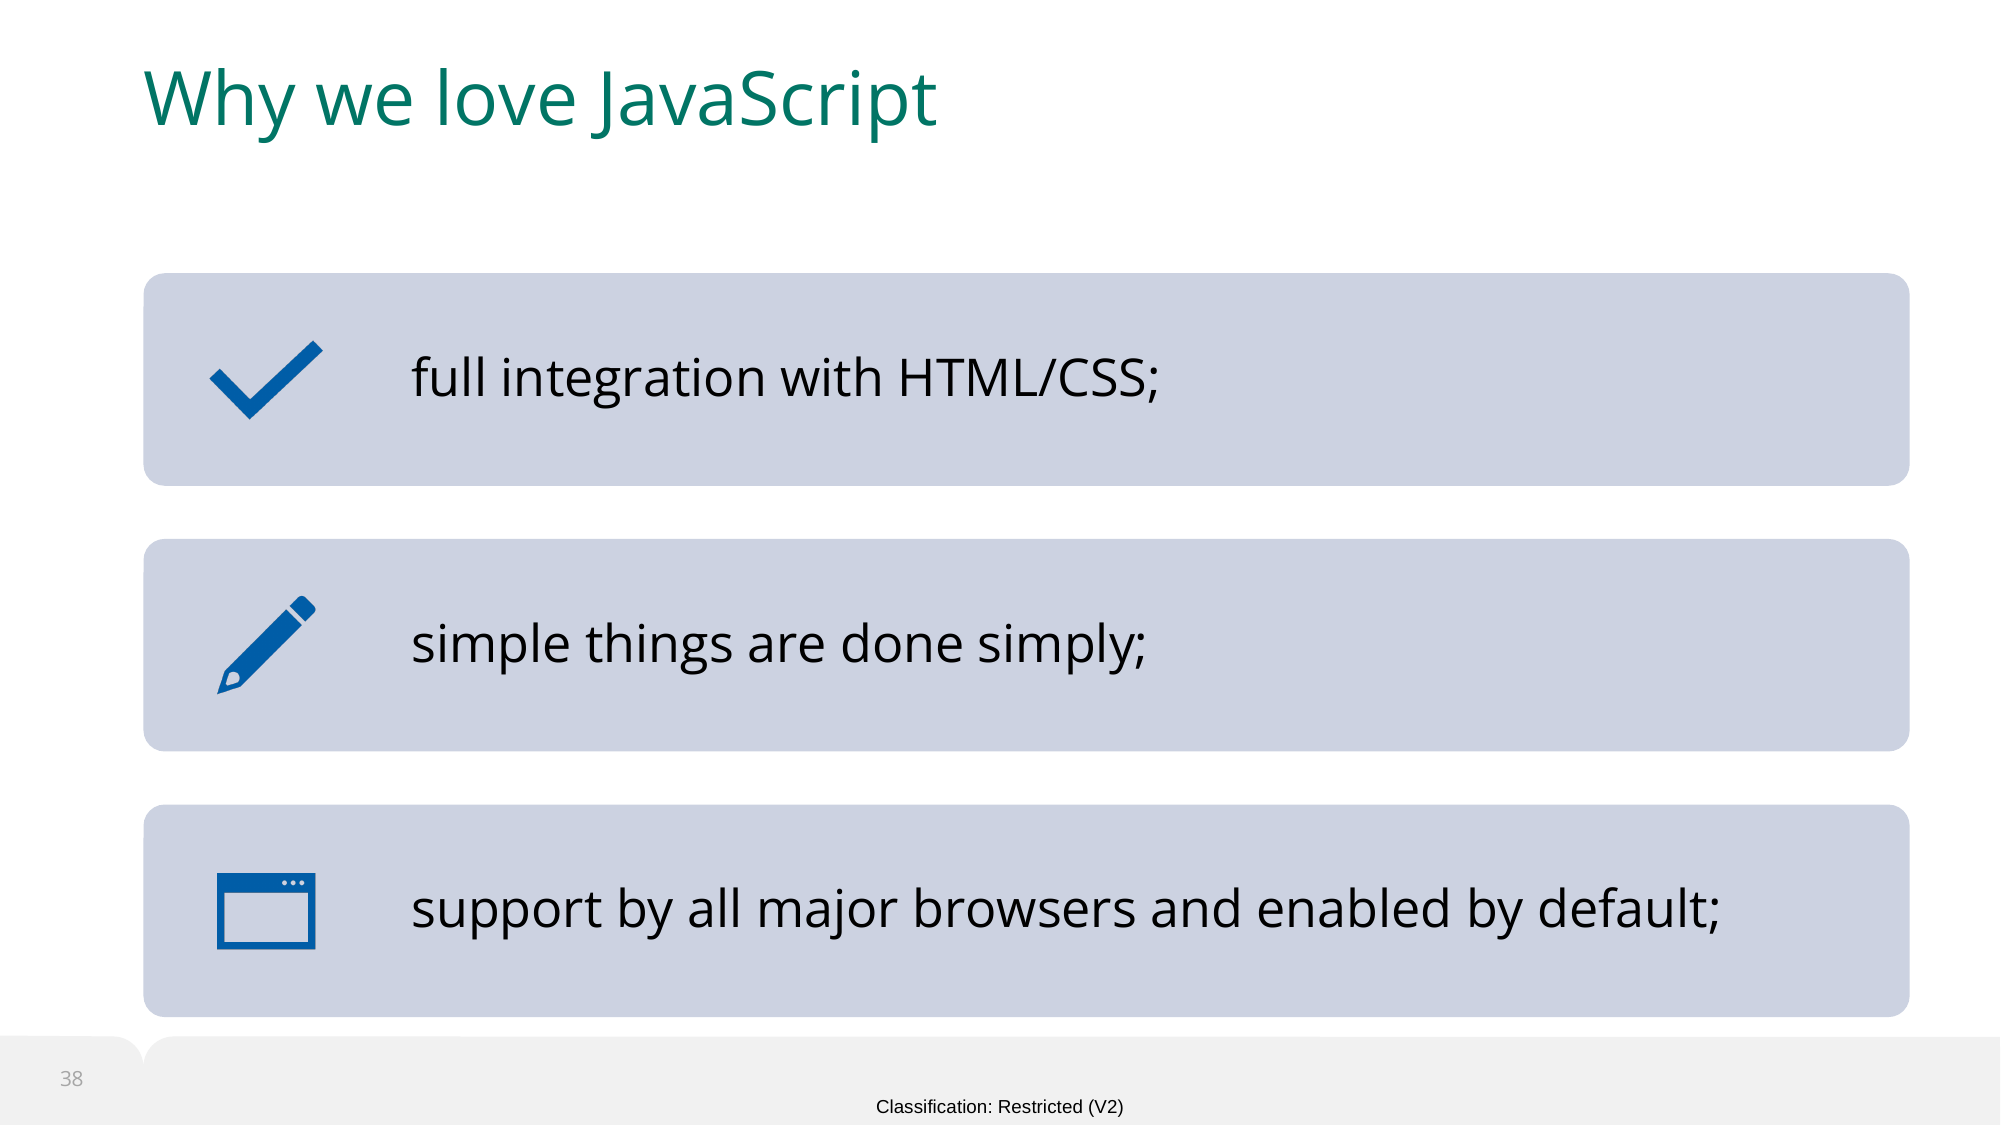

# Why we love JavaScript
full integration with HTML/CSS;
simple things are done simply;
support by all major browsers and enabled by default;
38